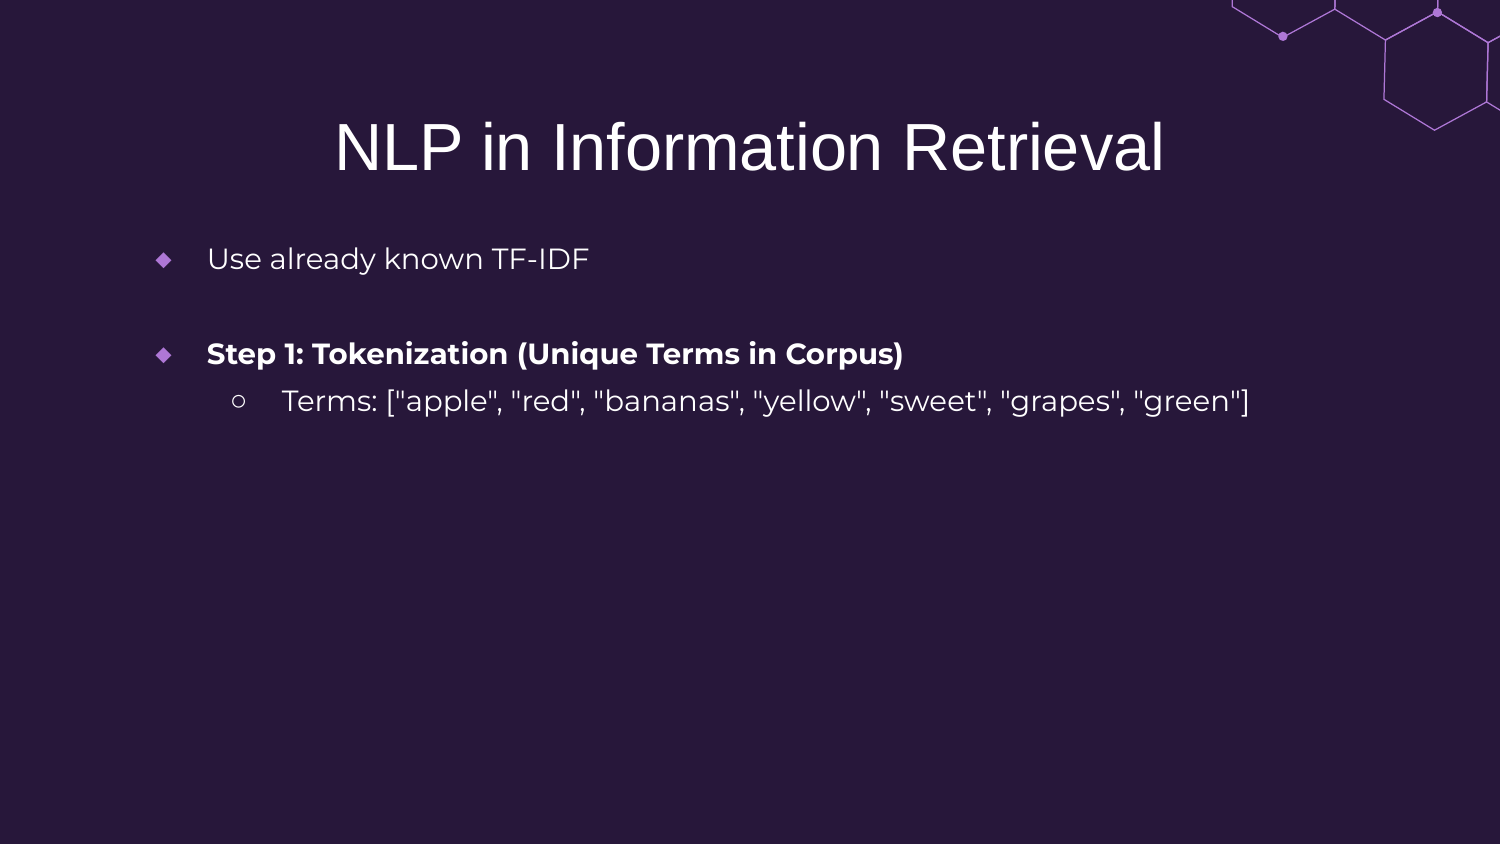

# NLP in Information Retrieval
Use already known TF-IDF

Step 1: Tokenization (Unique Terms in Corpus)
Terms: ["apple", "red", "bananas", "yellow", "sweet", "grapes", "green"]